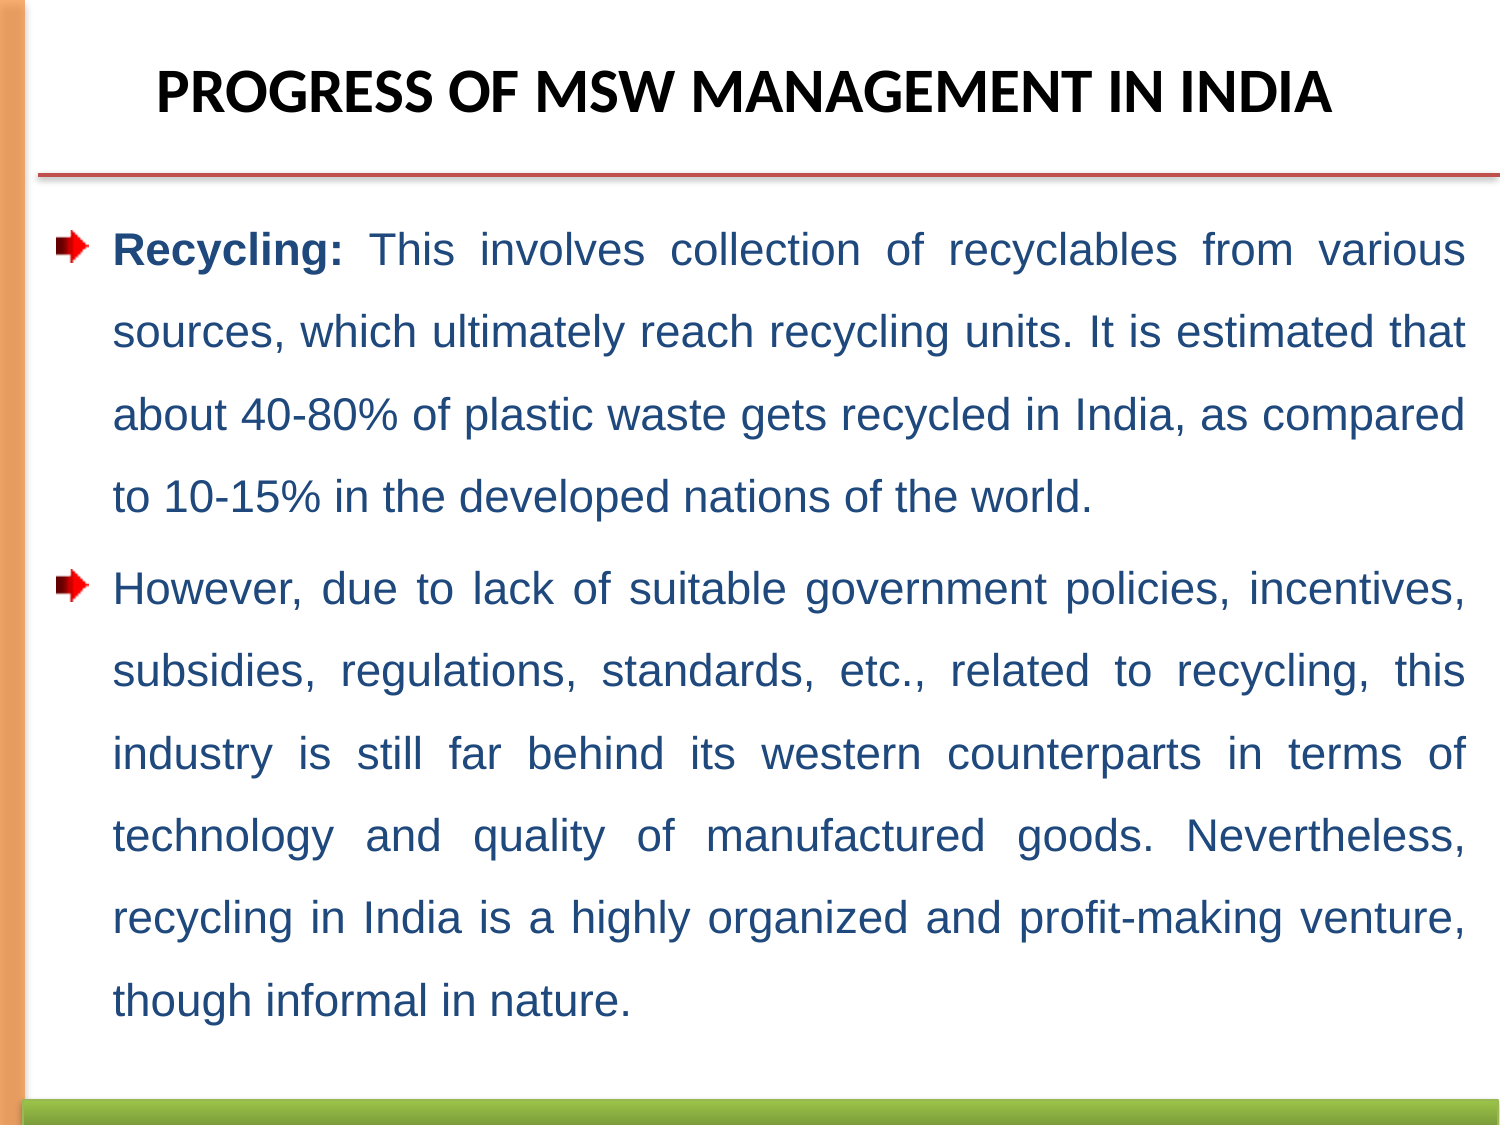

# PROGRESS OF MSW MANAGEMENT IN INDIA
Recycling: This involves collection of recyclables from various sources, which ultimately reach recycling units. It is estimated that about 40-80% of plastic waste gets recycled in India, as compared to 10-15% in the developed nations of the world.
However, due to lack of suitable government policies, incentives, subsidies, regulations, standards, etc., related to recycling, this industry is still far behind its western counterparts in terms of technology and quality of manufactured goods. Nevertheless, recycling in India is a highly organized and profit-making venture, though informal in nature.